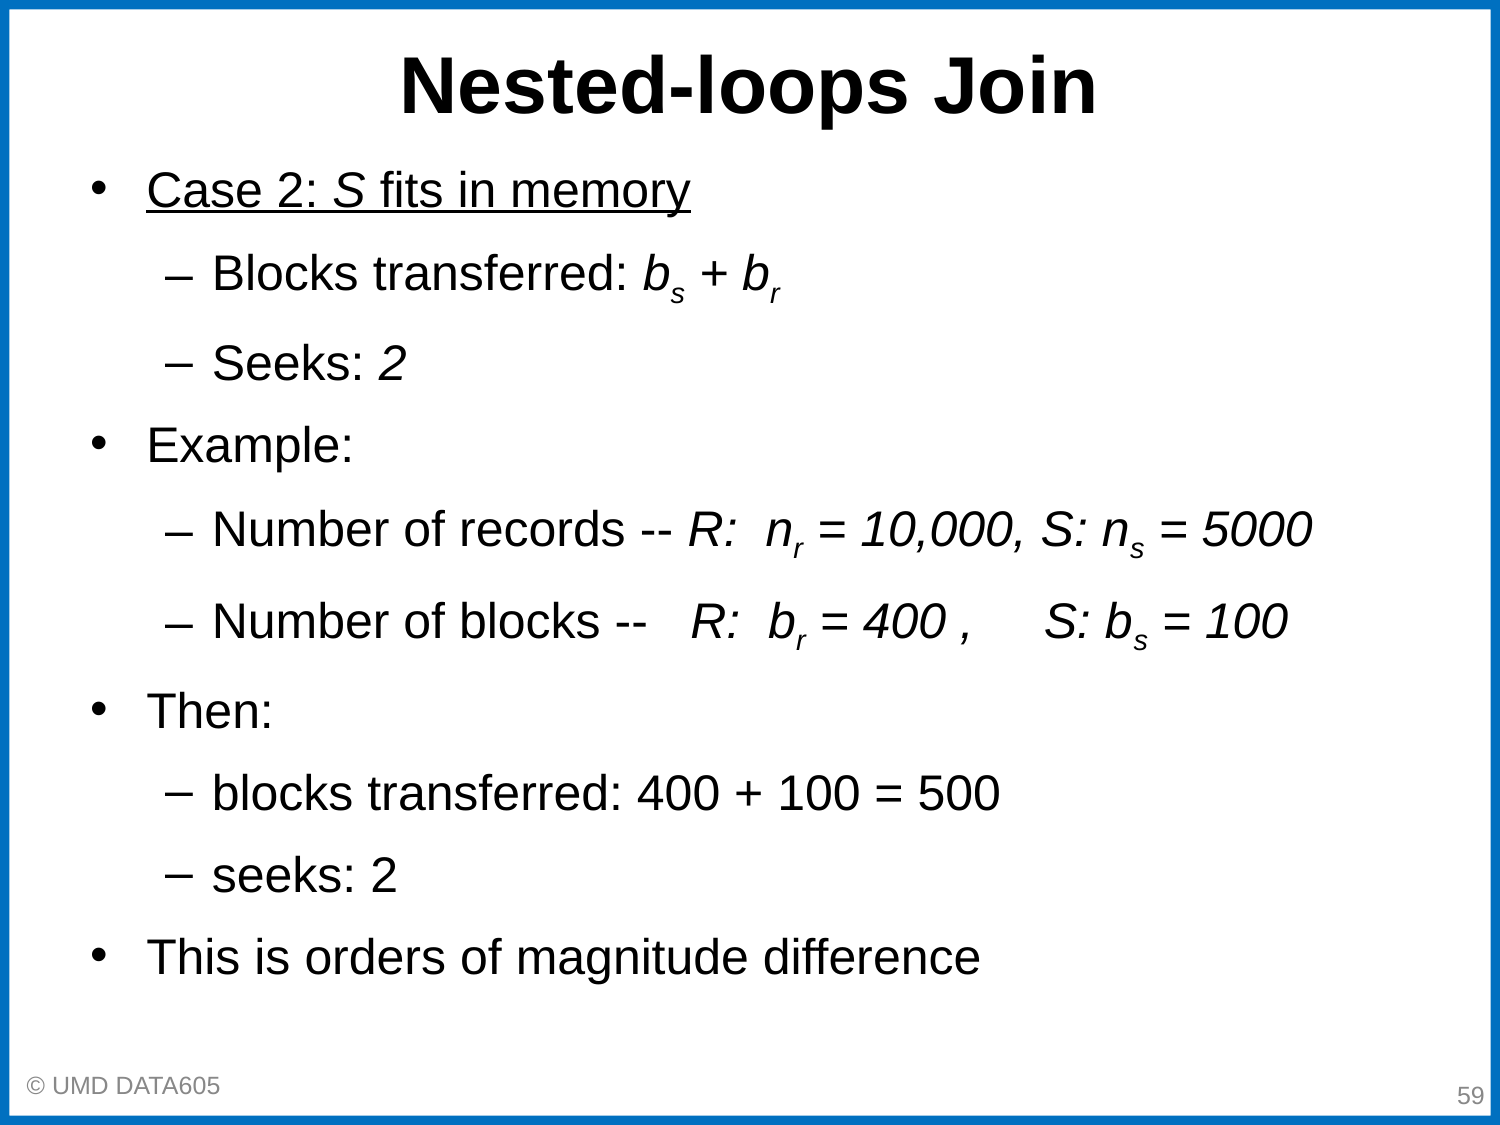

# Nested-loops Join
Case 2: S fits in memory
Blocks transferred: bs + br
Seeks: 2
Example:
Number of records -- R:  nr = 10,000, S: ns = 5000
Number of blocks --   R:  br = 400 ,     S: bs = 100
Then:
blocks transferred: 400 + 100 = 500
seeks: 2
This is orders of magnitude difference
59